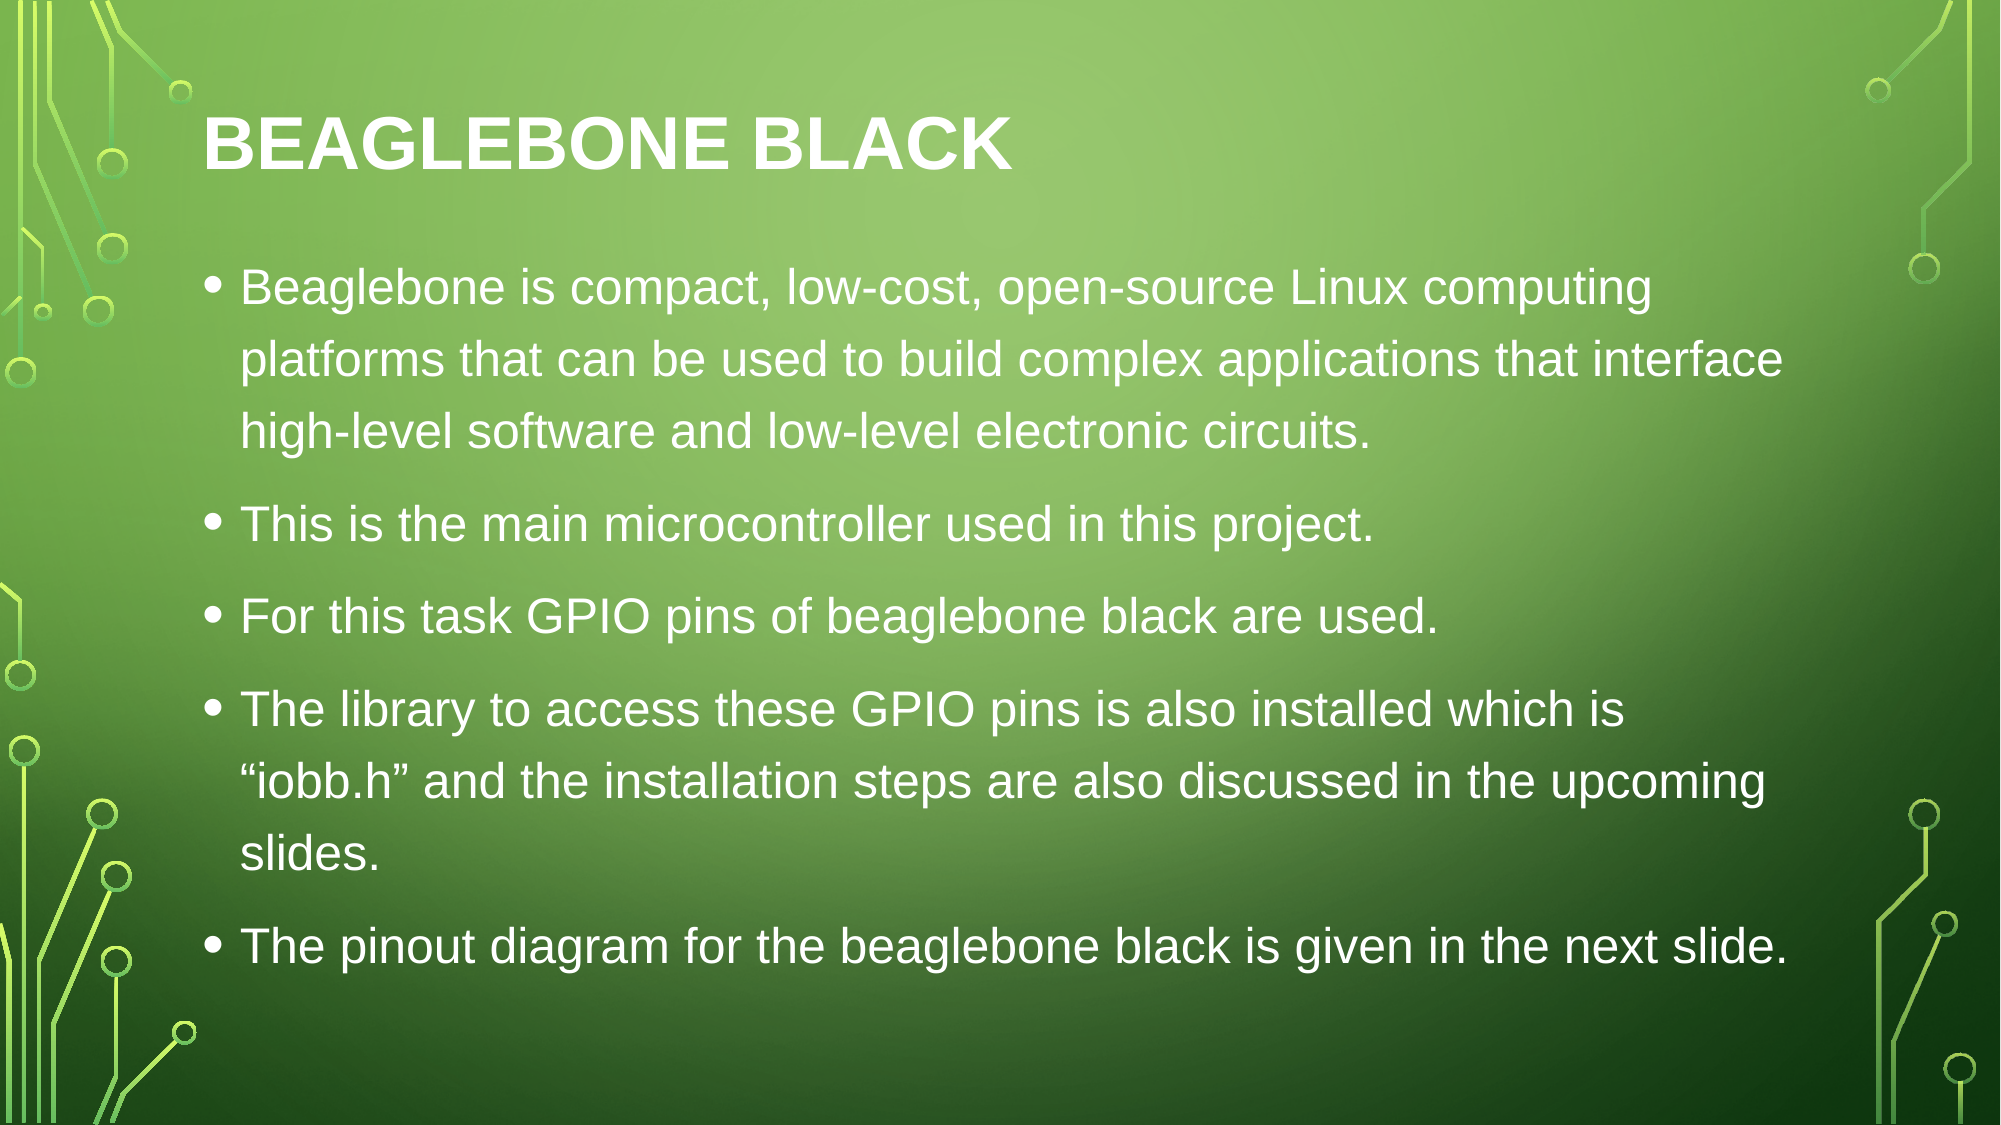

# Beaglebone black
Beaglebone is compact, low-cost, open-source Linux computing platforms that can be used to build complex applications that interface high-level software and low-level electronic circuits.
This is the main microcontroller used in this project.
For this task GPIO pins of beaglebone black are used.
The library to access these GPIO pins is also installed which is “iobb.h” and the installation steps are also discussed in the upcoming slides.
The pinout diagram for the beaglebone black is given in the next slide.